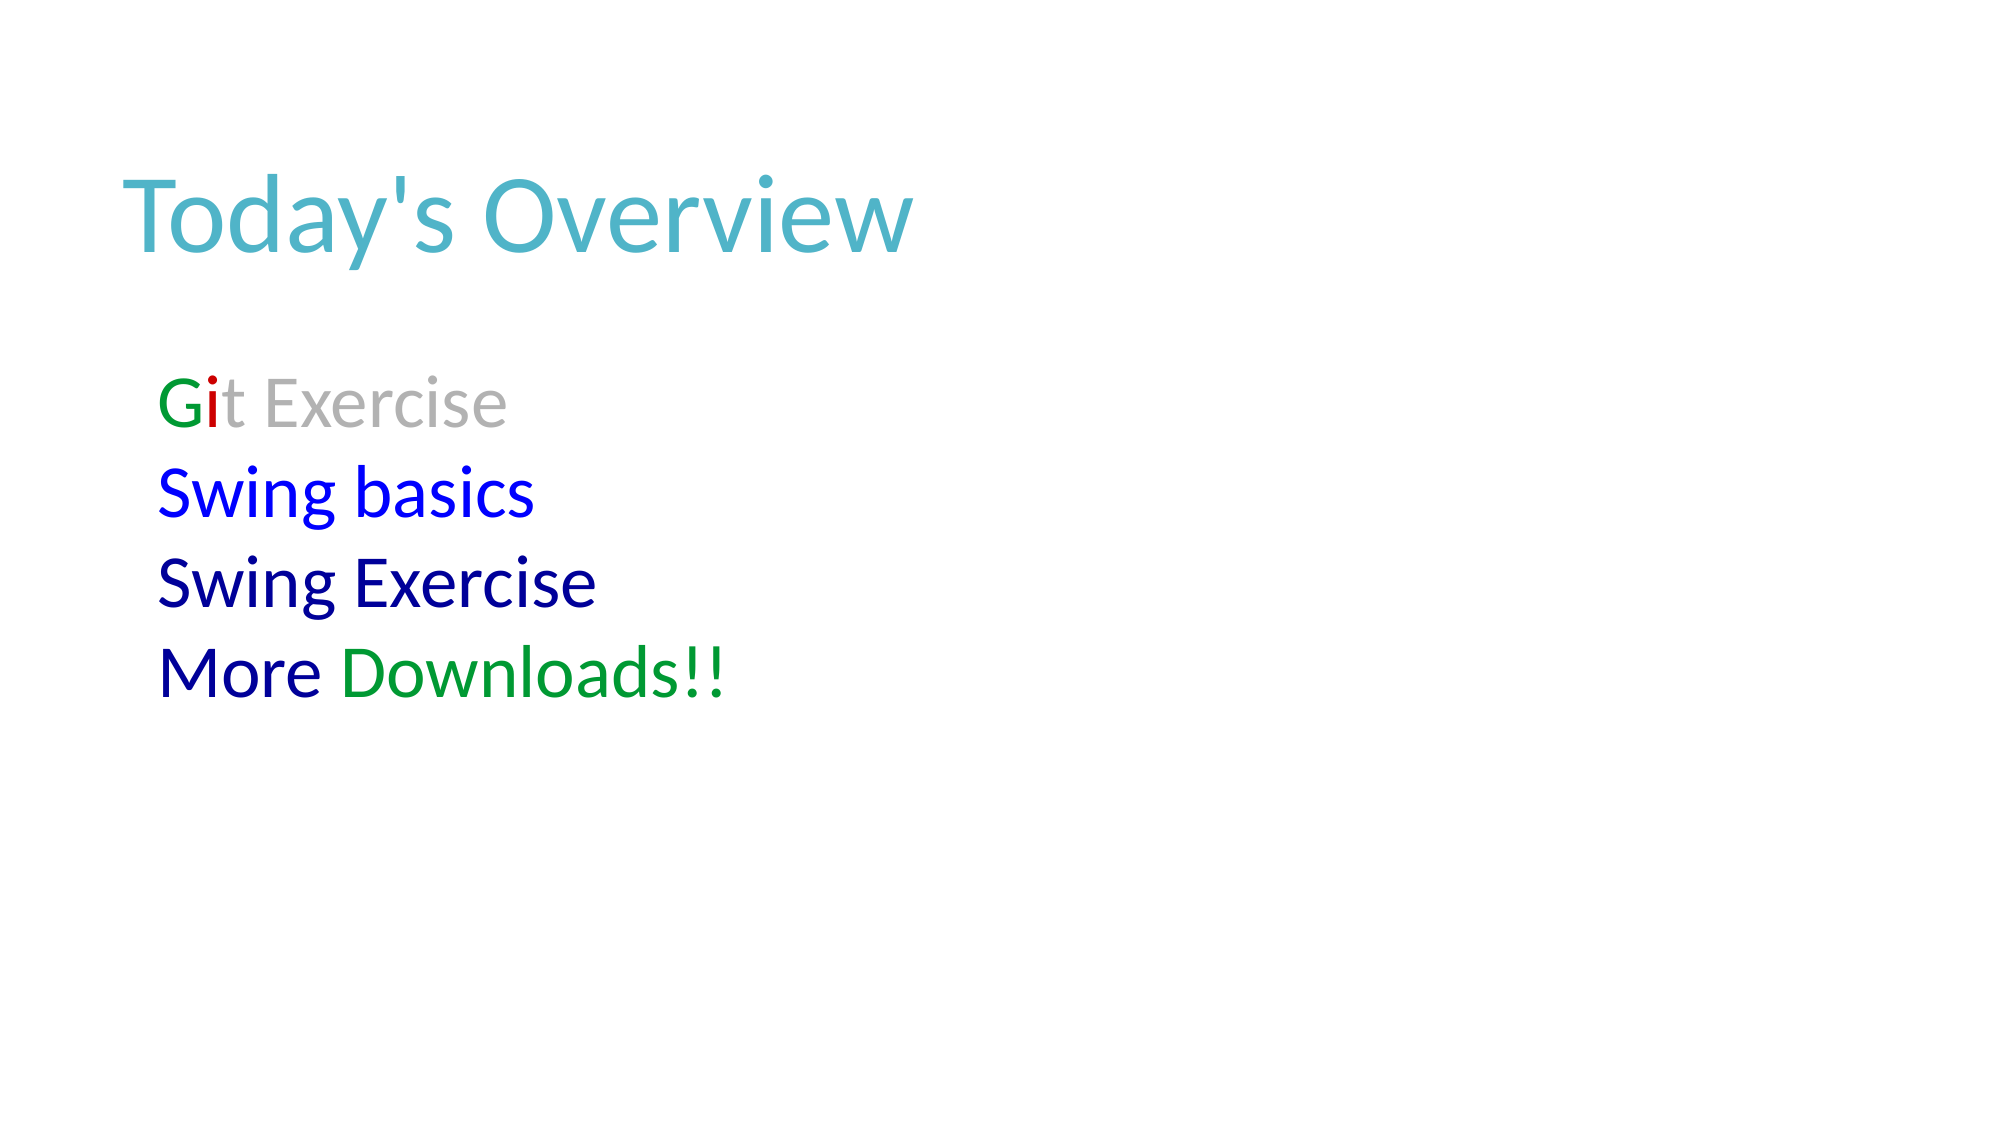

Today's Overview
Git Exercise
Swing basics
Swing Exercise
More Downloads!!